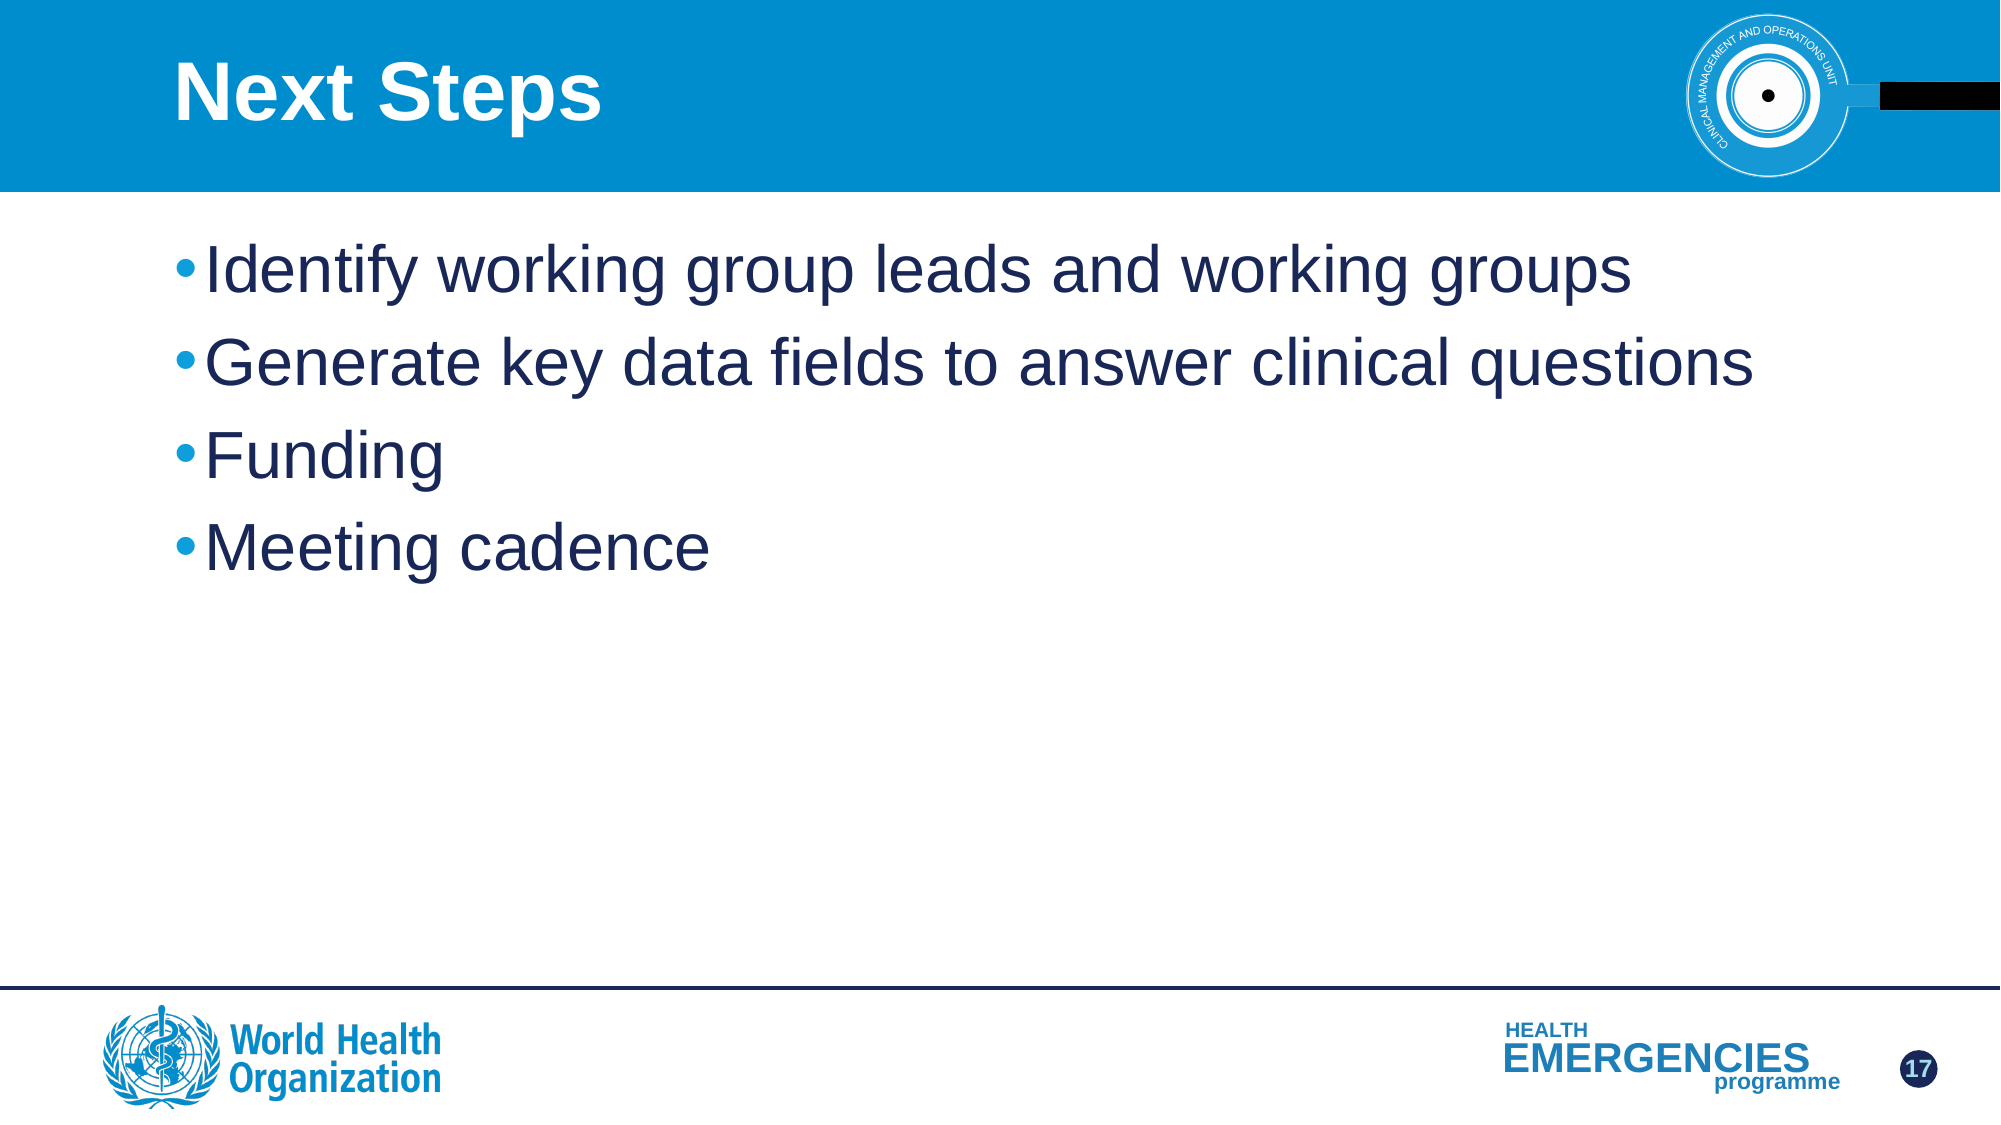

# Next Steps
Identify working group leads and working groups
Generate key data fields to answer clinical questions
Funding
Meeting cadence